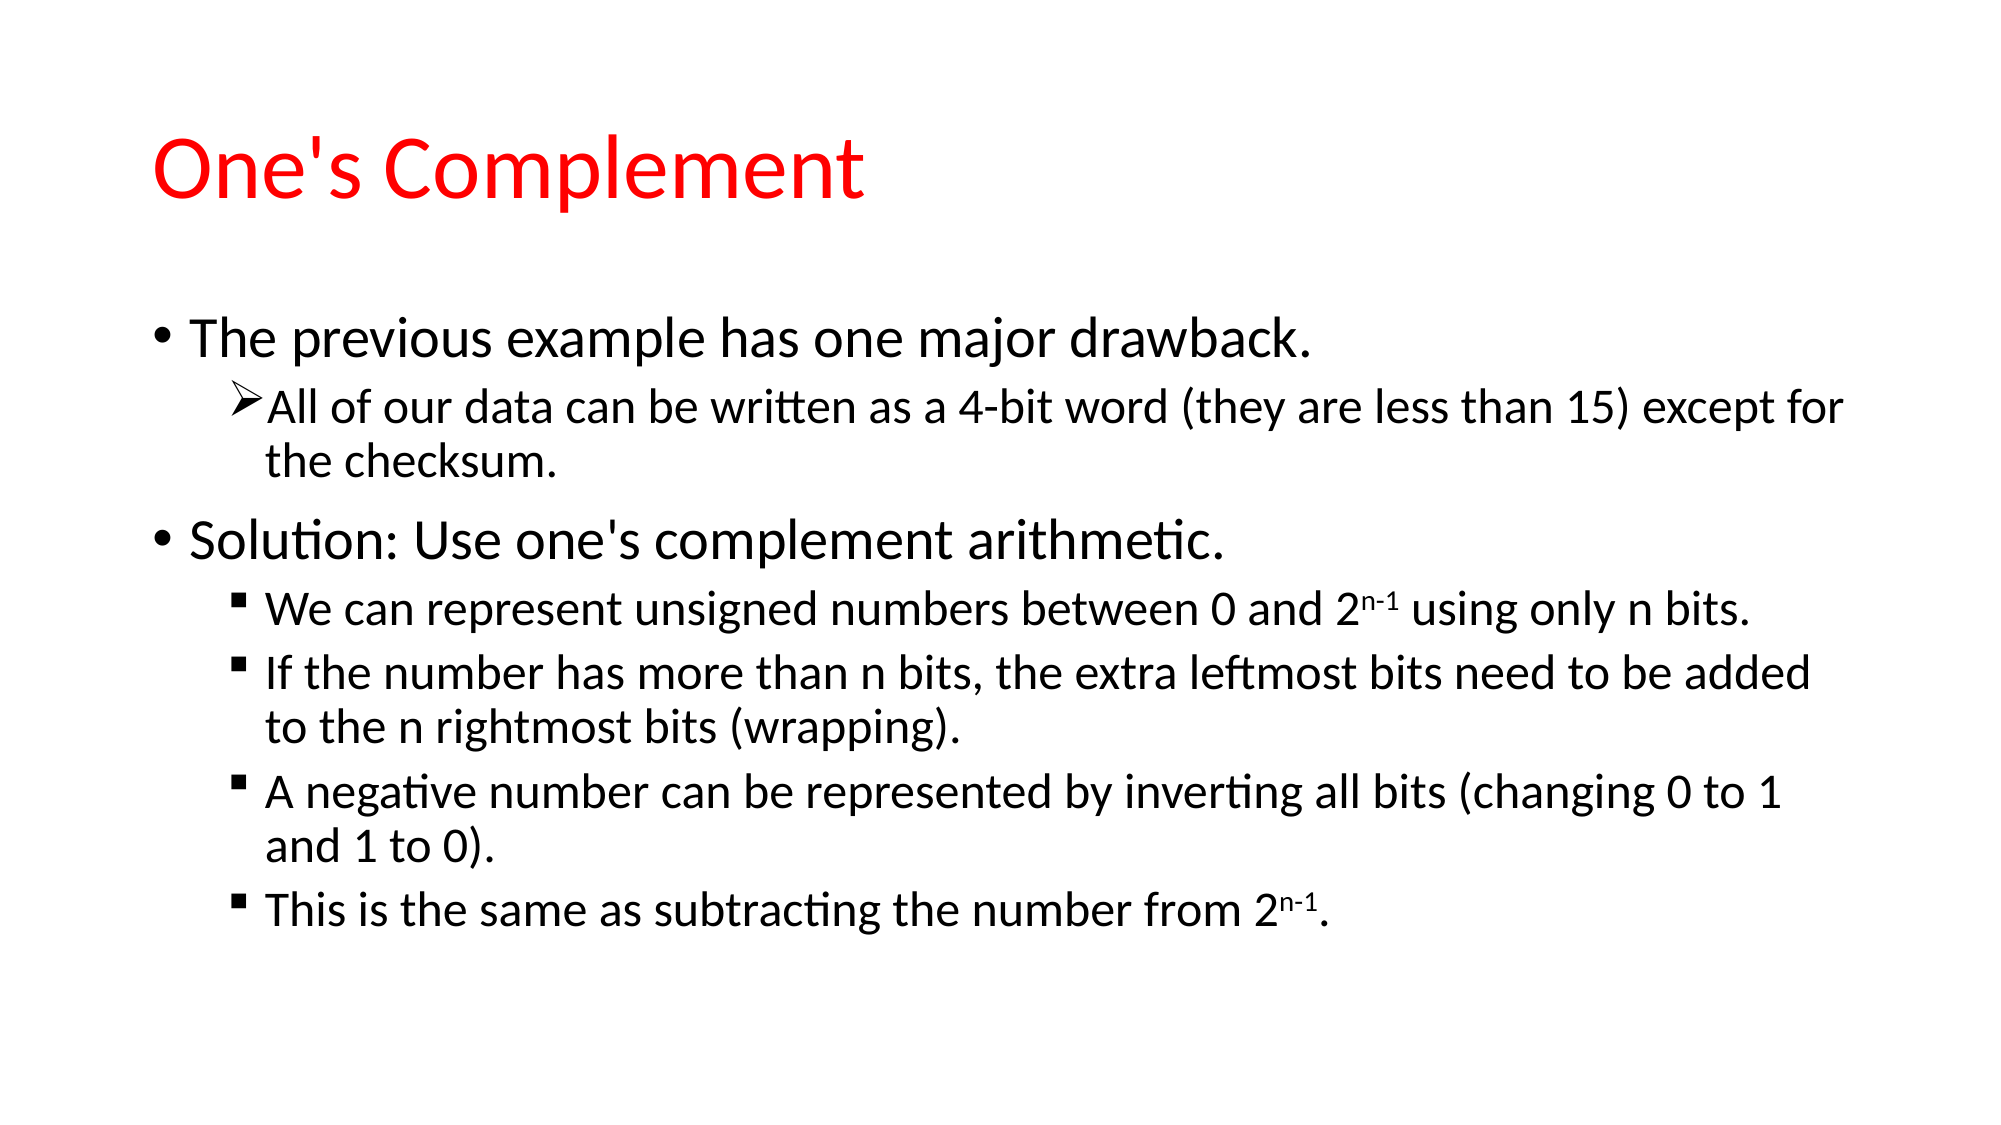

# One's Complement
The previous example has one major drawback.
All of our data can be written as a 4-bit word (they are less than 15) except for the checksum.
Solution: Use one's complement arithmetic.
We can represent unsigned numbers between 0 and 2n-1 using only n bits.
If the number has more than n bits, the extra leftmost bits need to be added to the n rightmost bits (wrapping).
A negative number can be represented by inverting all bits (changing 0 to 1 and 1 to 0).
This is the same as subtracting the number from 2n-1.